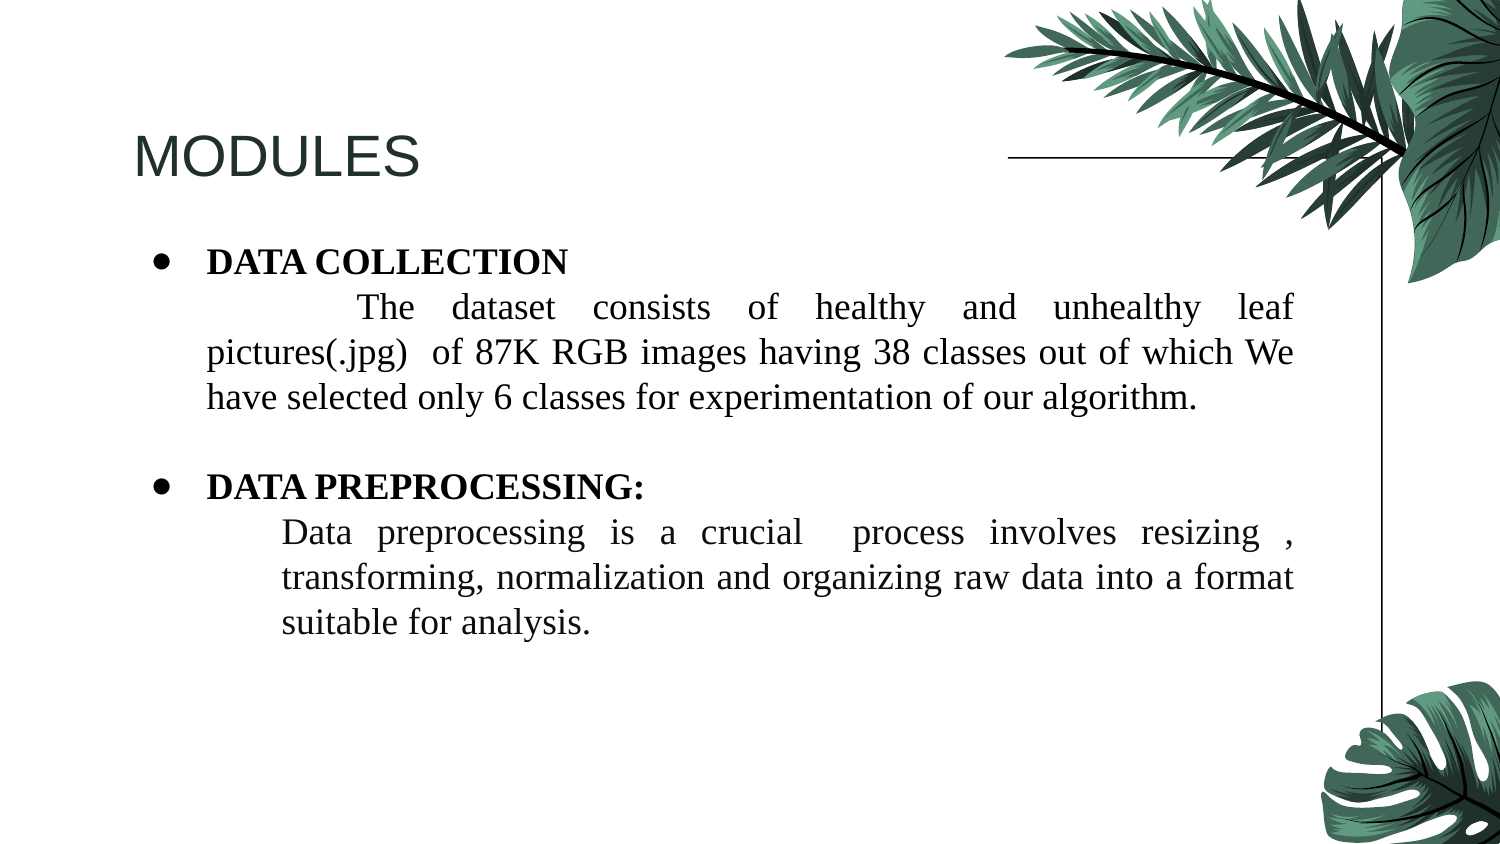

# MODULES
DATA COLLECTION
	The dataset consists of healthy and unhealthy leaf pictures(.jpg)  of 87K RGB images having 38 classes out of which We have selected only 6 classes for experimentation of our algorithm.

DATA PREPROCESSING:
Data preprocessing is a crucial  process involves resizing , transforming, normalization and organizing raw data into a format suitable for analysis.